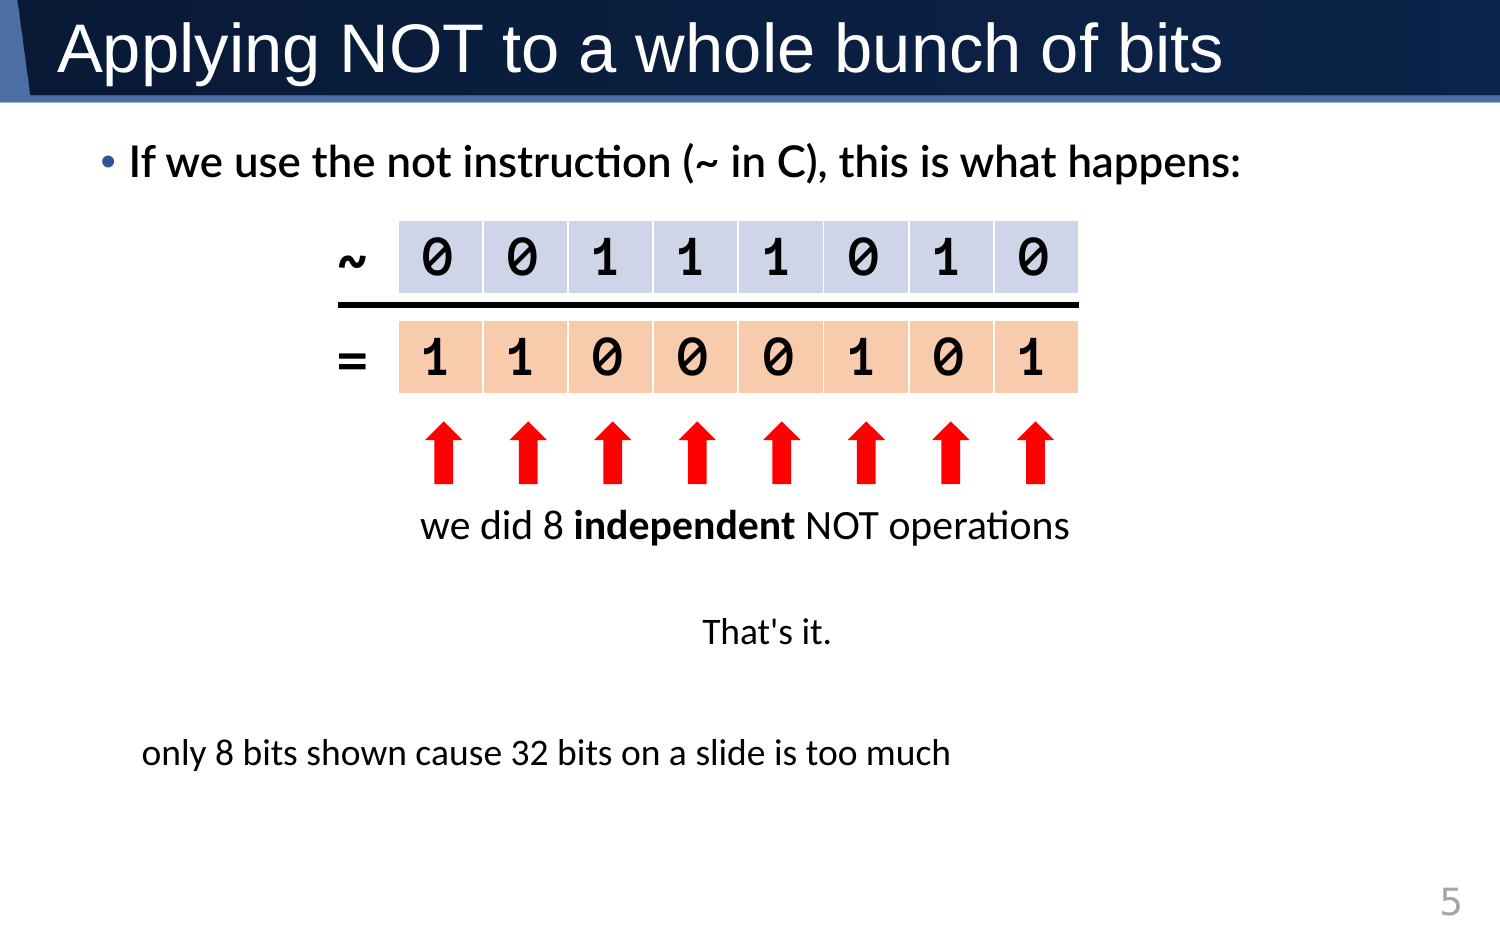

# Applying NOT to a whole bunch of bits
If we use the not instruction (~ in C), this is what happens:
| ~ | 0 | 0 | 1 | 1 | 1 | 0 | 1 | 0 |
| --- | --- | --- | --- | --- | --- | --- | --- | --- |
| = | 1 | 1 | 0 | 0 | 0 | 1 | 0 | 1 |
| --- | --- | --- | --- | --- | --- | --- | --- | --- |

we did 8 independent NOT operations
That's it.
only 8 bits shown cause 32 bits on a slide is too much
5